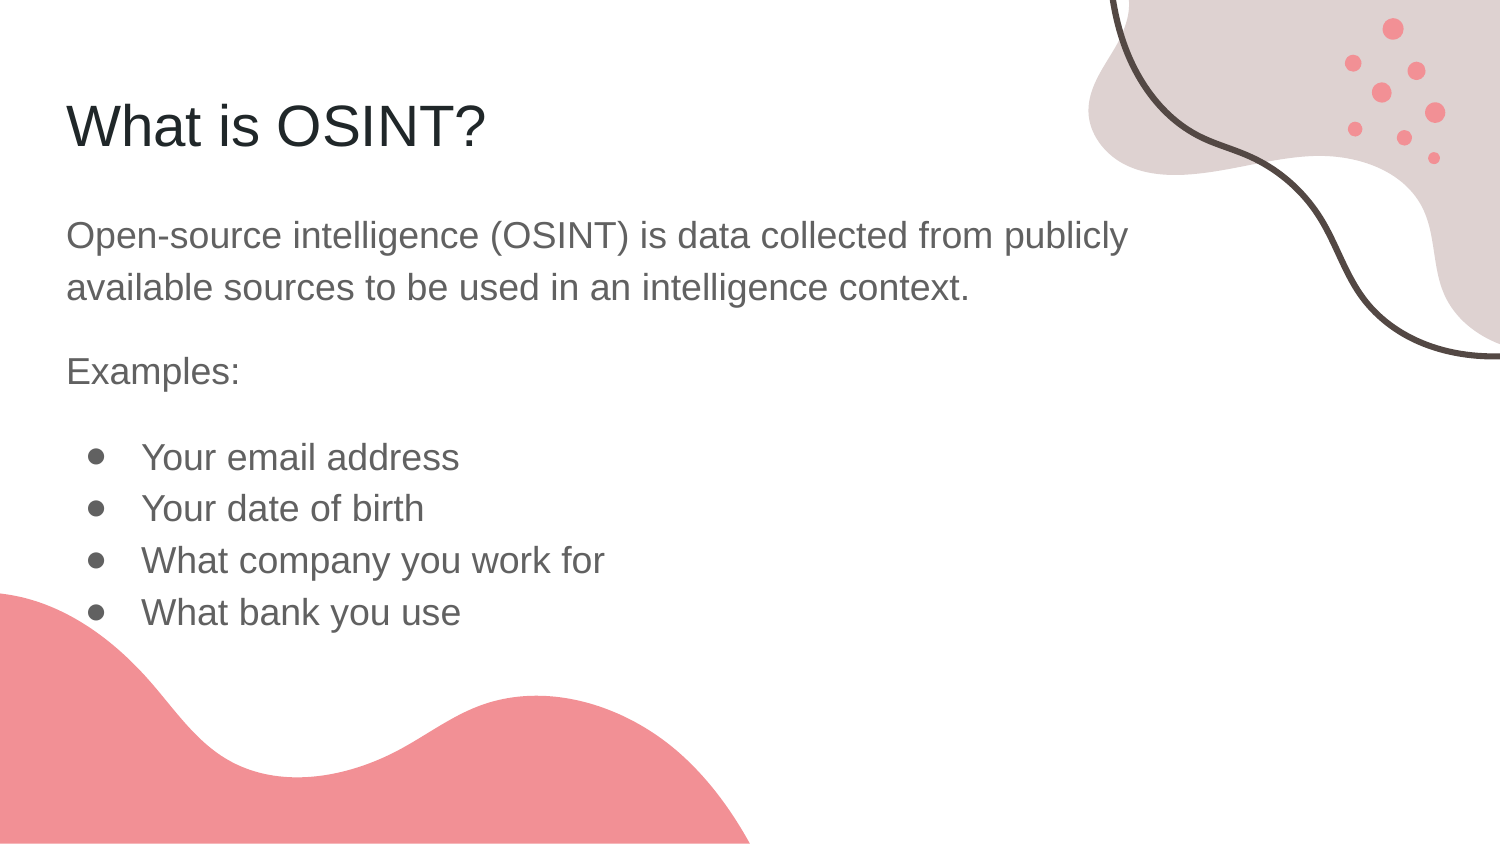

What is OSINT?
Open-source intelligence (OSINT) is data collected from publicly available sources to be used in an intelligence context.
Examples:
Your email address
Your date of birth
What company you work for
What bank you use